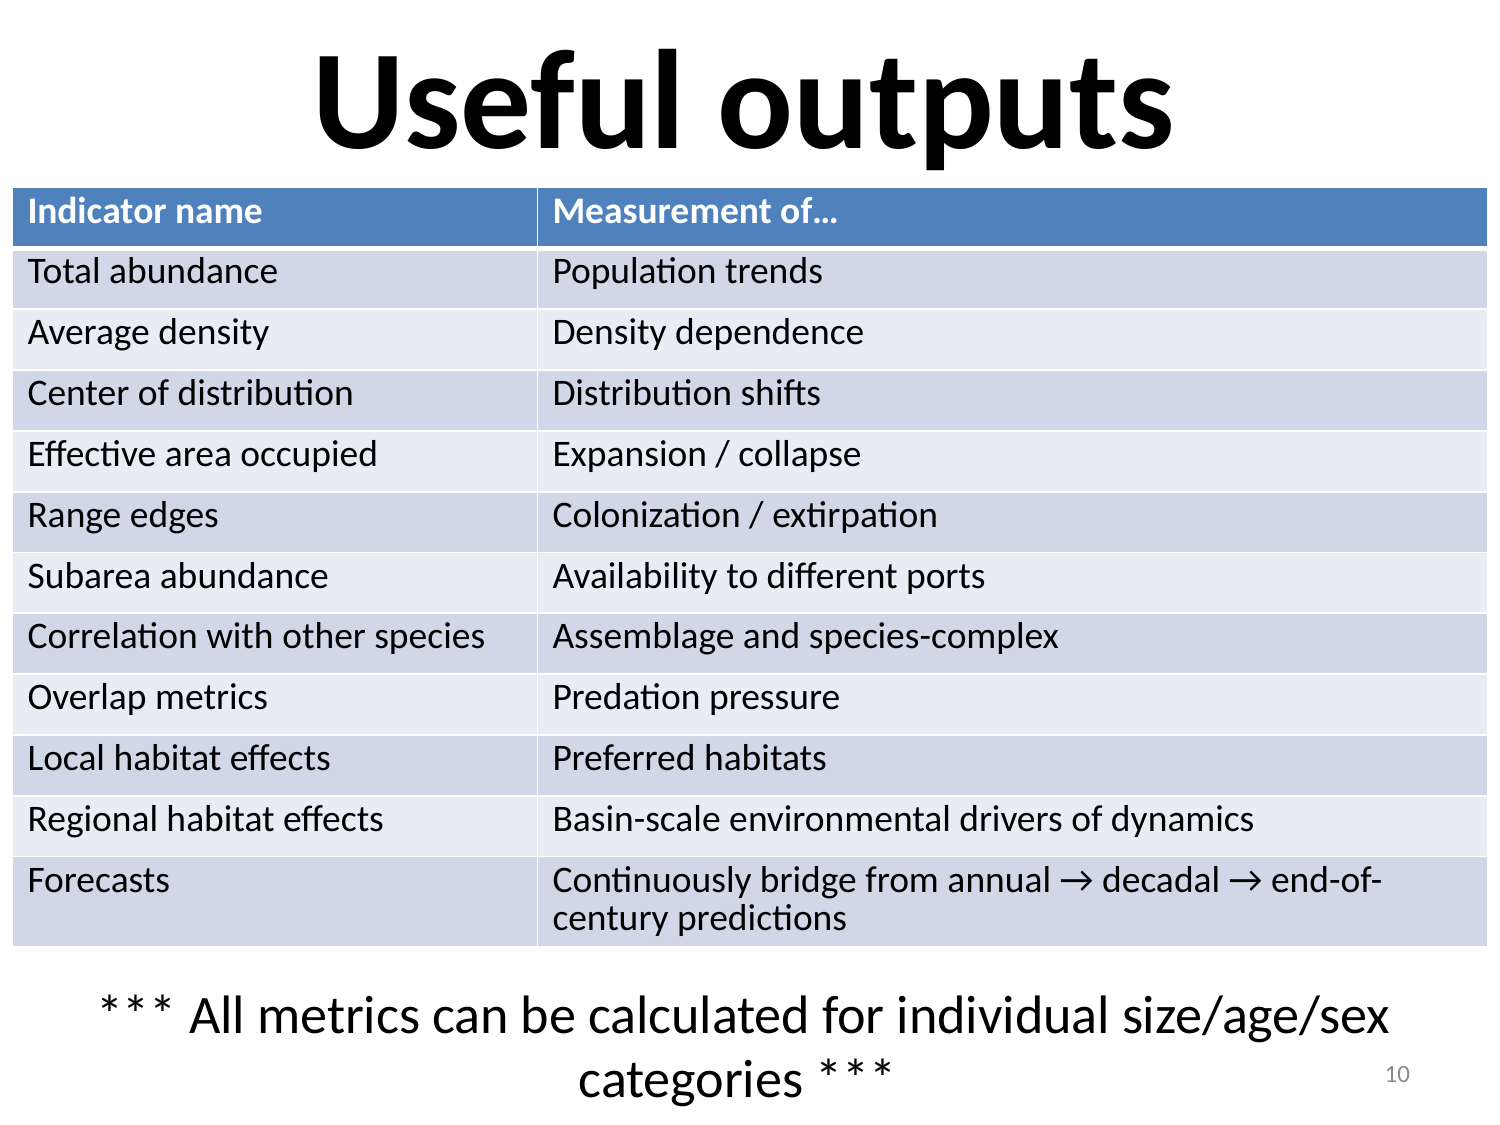

Useful outputs

*** All metrics can be calculated for individual size/age/sex categories ***

| Indicator name | Measurement of… |
| --- | --- |
| Total abundance | Population trends |
| Average density | Density dependence |
| Center of distribution | Distribution shifts |
| Effective area occupied | Expansion / collapse |
| Range edges | Colonization / extirpation |
| Subarea abundance | Availability to different ports |
| Correlation with other species | Assemblage and species-complex |
| Overlap metrics | Predation pressure |
| Local habitat effects | Preferred habitats |
| Regional habitat effects | Basin-scale environmental drivers of dynamics |
| Forecasts | Continuously bridge from annual → decadal → end-of-century predictions |
10